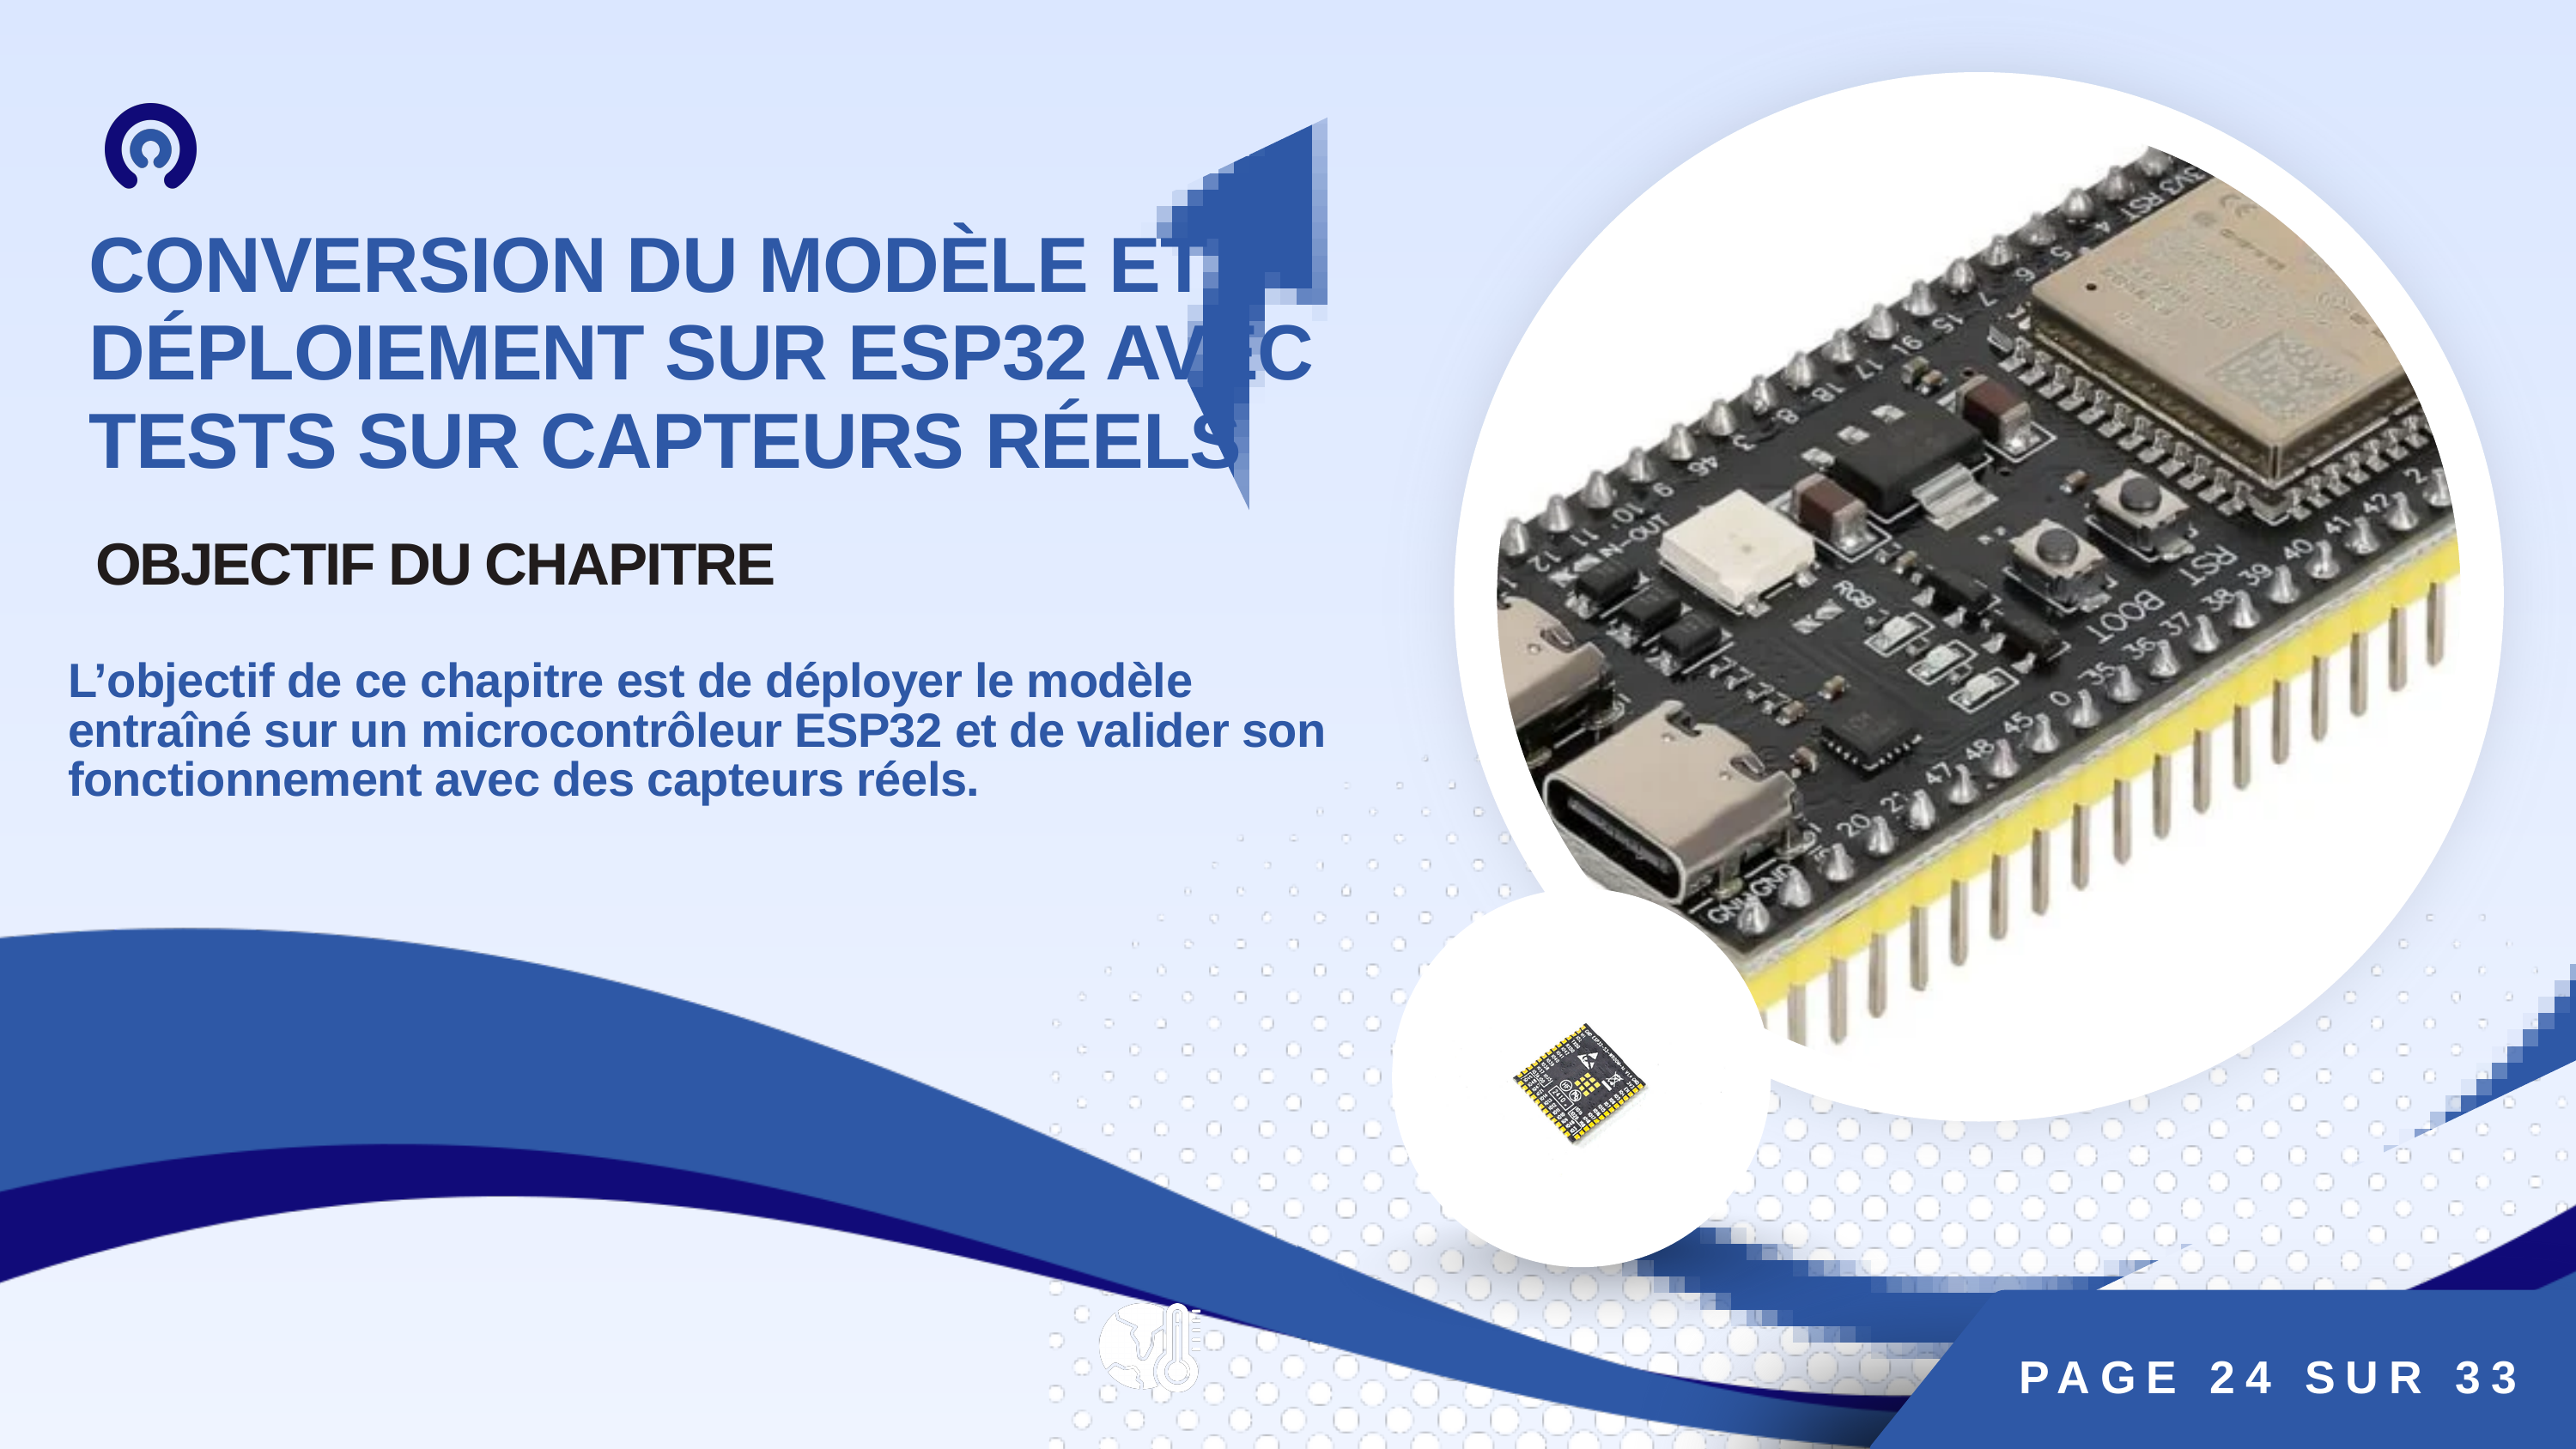

CONVERSION DU MODÈLE ET DÉPLOIEMENT SUR ESP32 AVEC TESTS SUR CAPTEURS RÉELS
 OBJECTIF DU CHAPITRE
L’objectif de ce chapitre est de déployer le modèle entraîné sur un microcontrôleur ESP32 et de valider son fonctionnement avec des capteurs réels.

PAGE 24 SUR 33